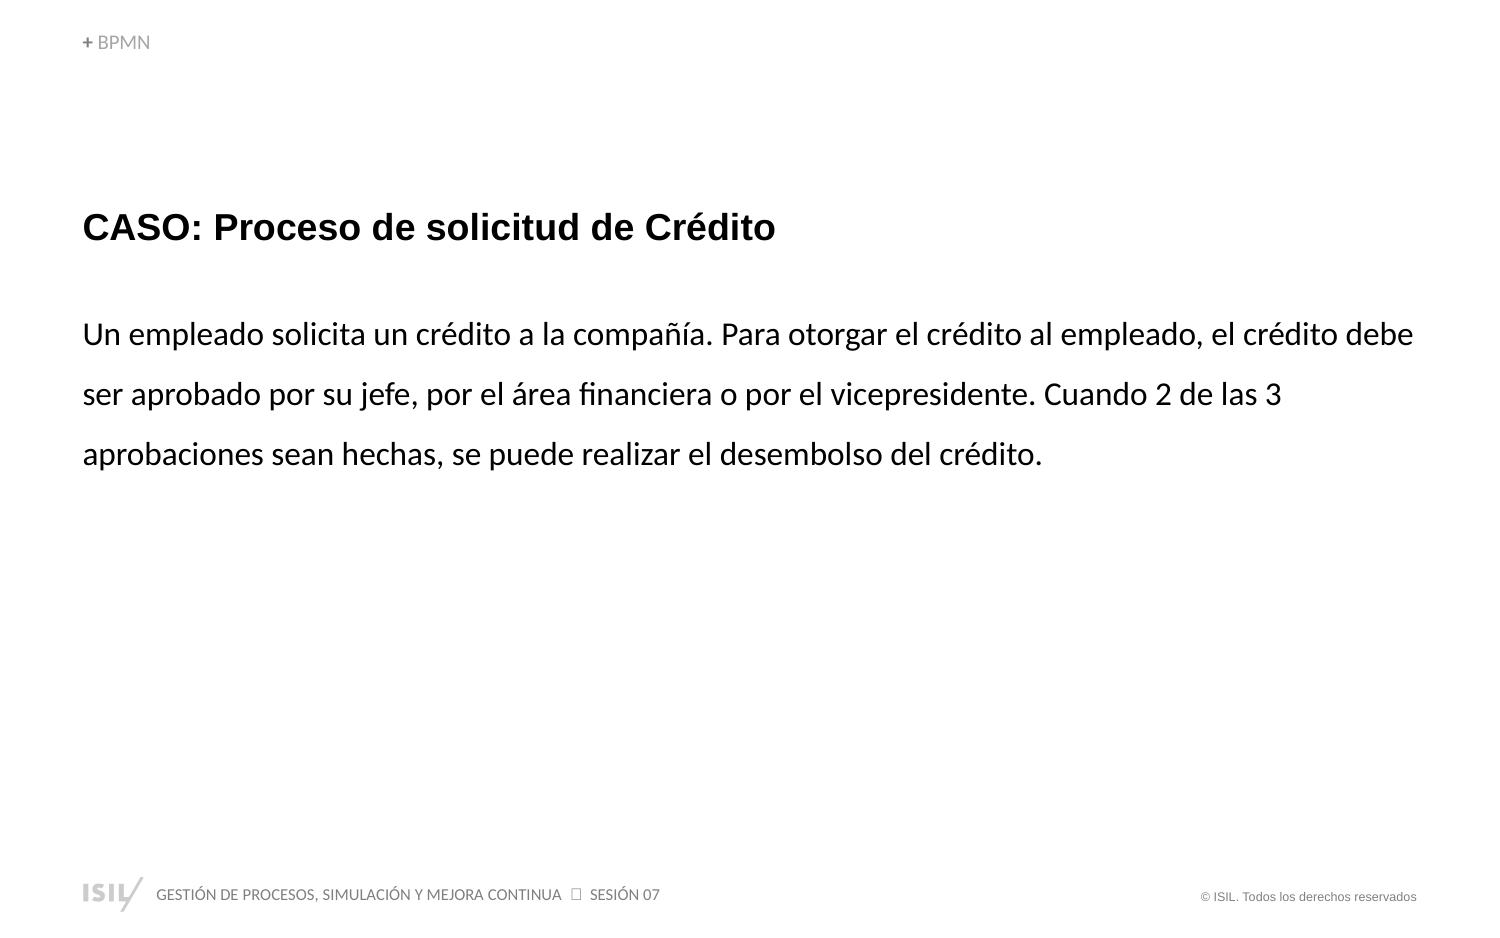

+ BPMN
CASO: Proceso de solicitud de Crédito

Un empleado solicita un crédito a la compañía. Para otorgar el crédito al empleado, el crédito debe ser aprobado por su jefe, por el área financiera o por el vicepresidente. Cuando 2 de las 3 aprobaciones sean hechas, se puede realizar el desembolso del crédito.